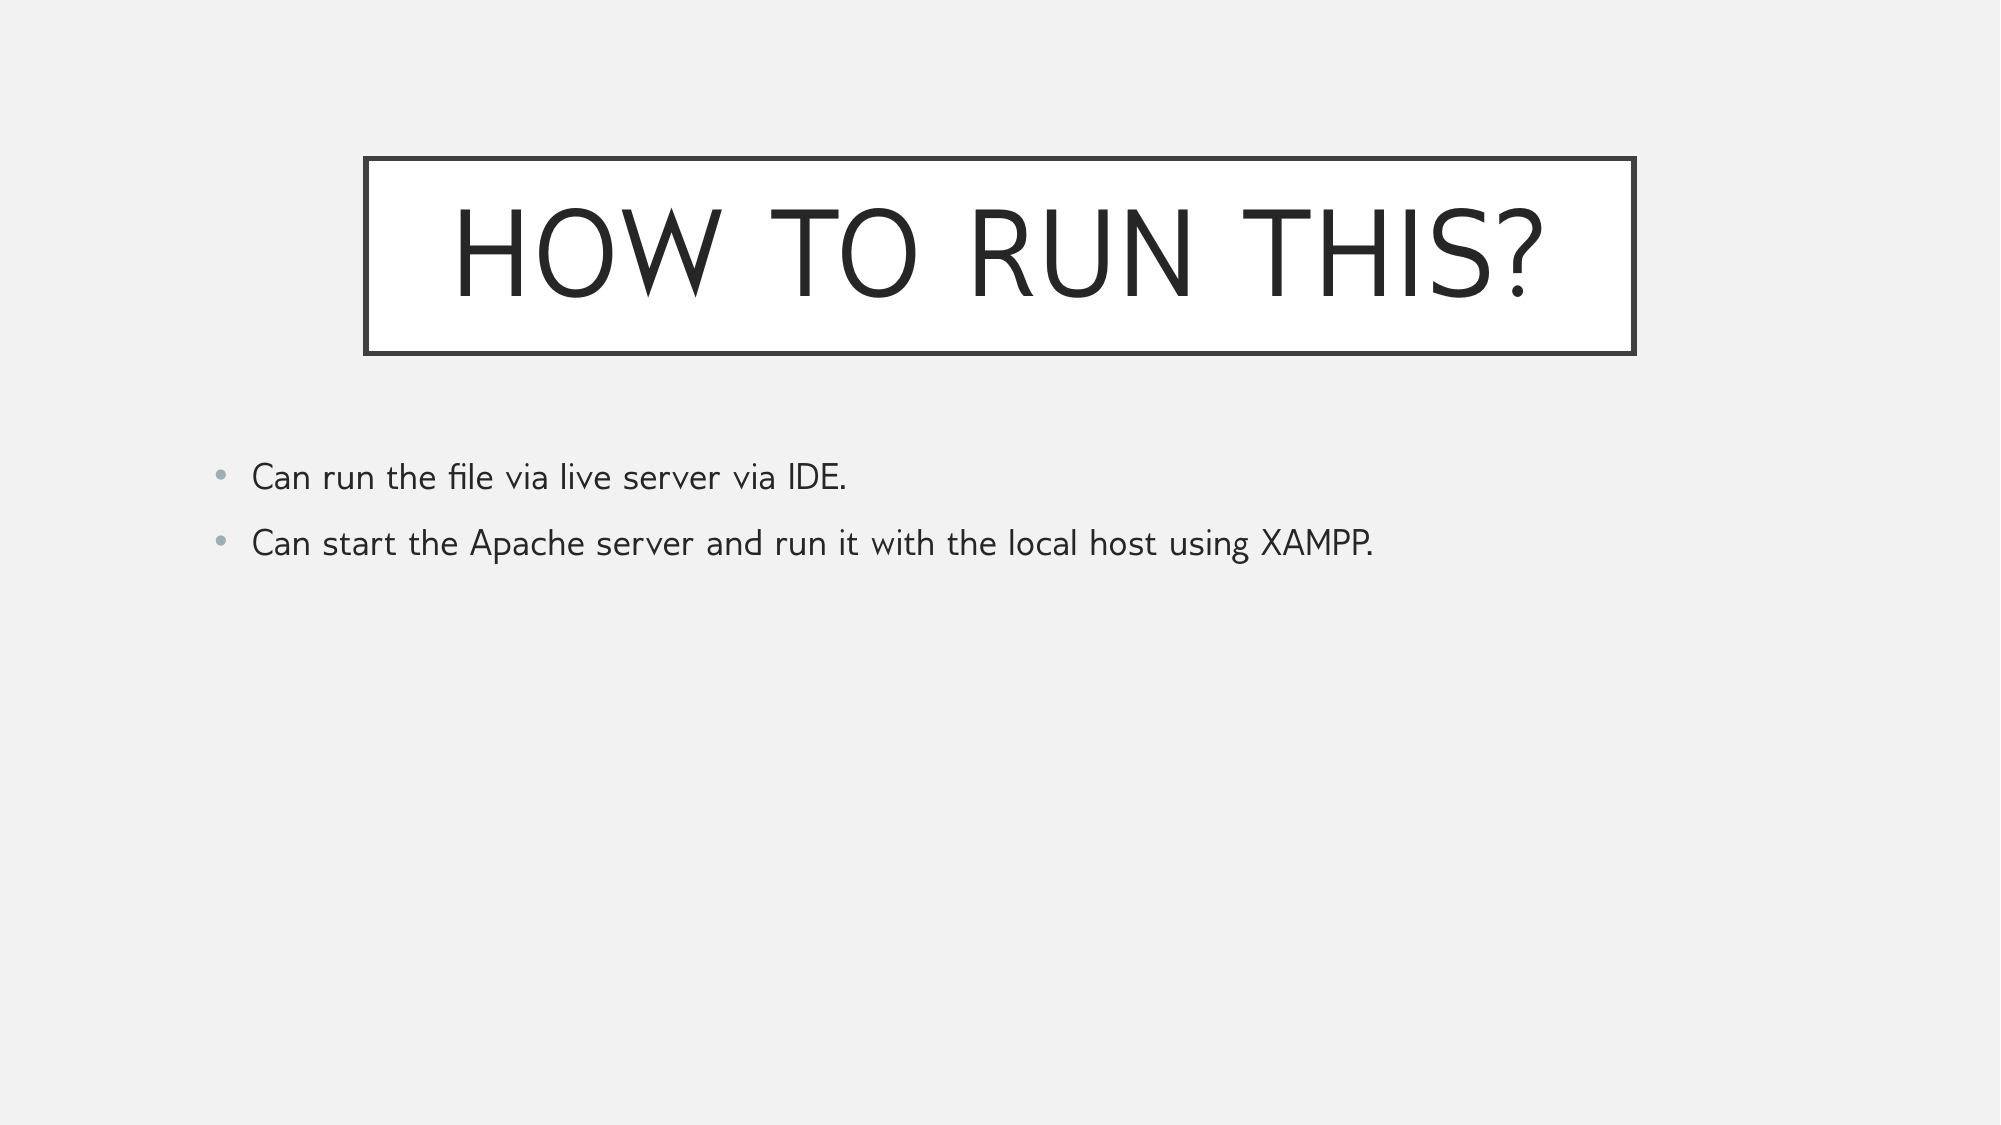

# How to run this?
Can run the file via live server via IDE.
Can start the Apache server and run it with the local host using XAMPP.